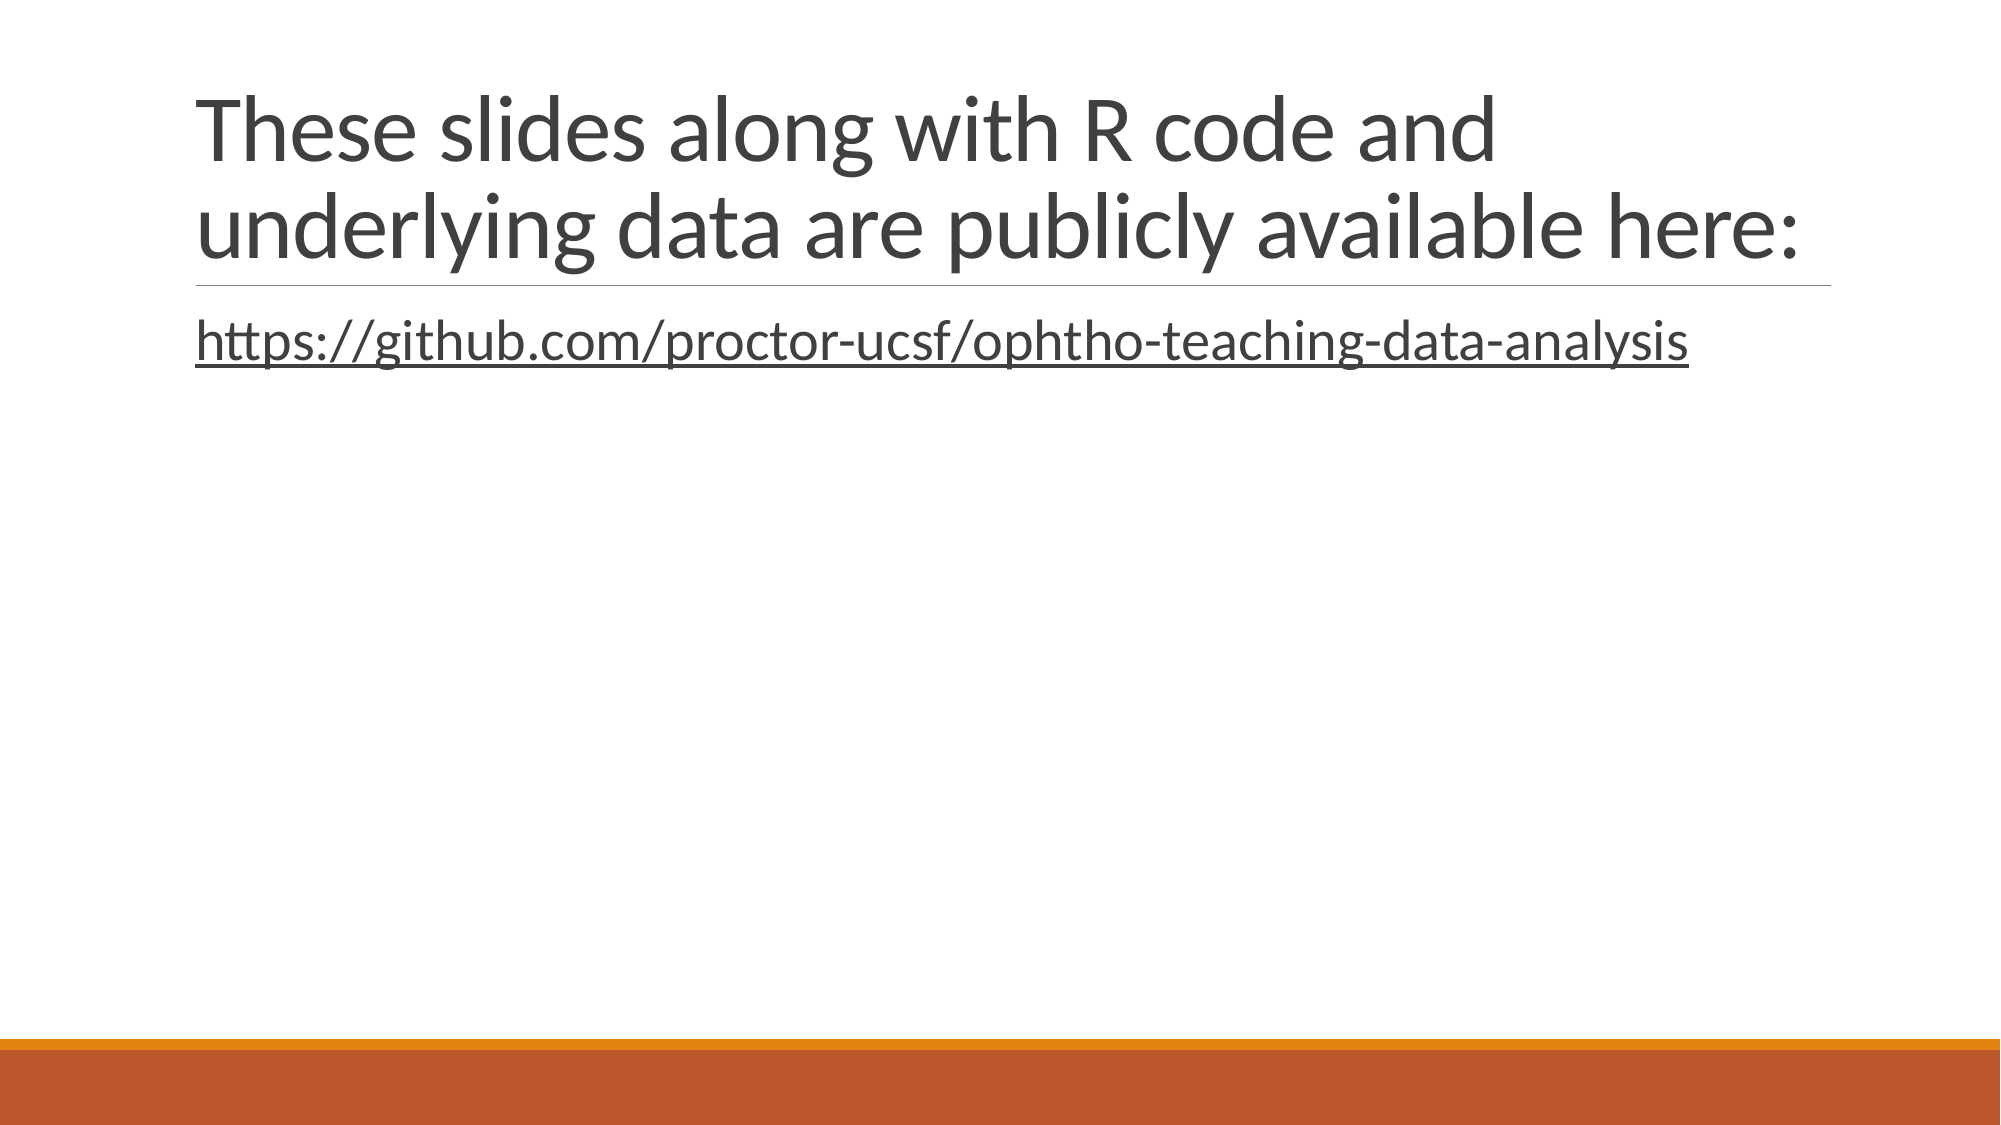

# These slides along with R code and underlying data are publicly available here:
https://github.com/proctor-ucsf/ophtho-teaching-data-analysis